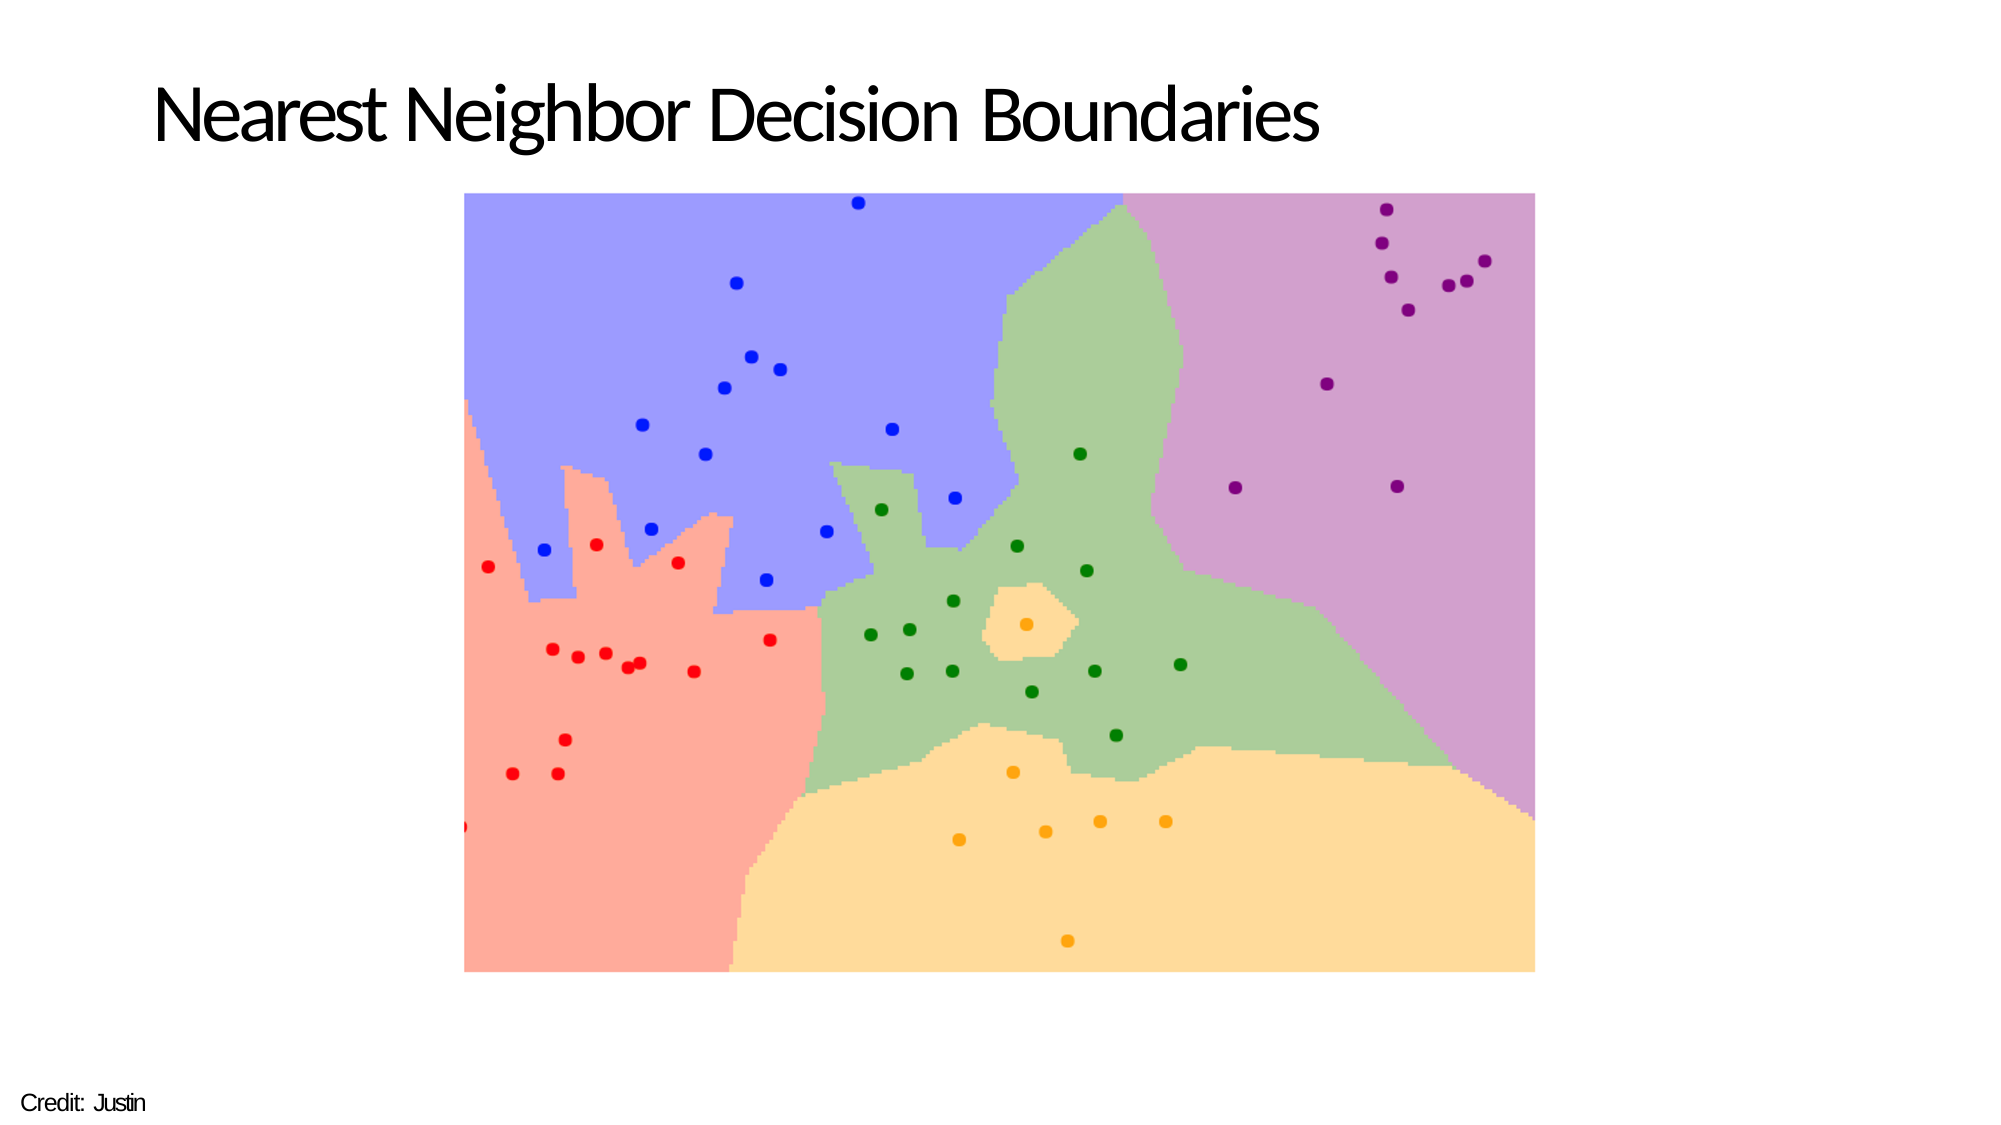

# Nearest Neighbor Decision Boundaries

Credit: Justin